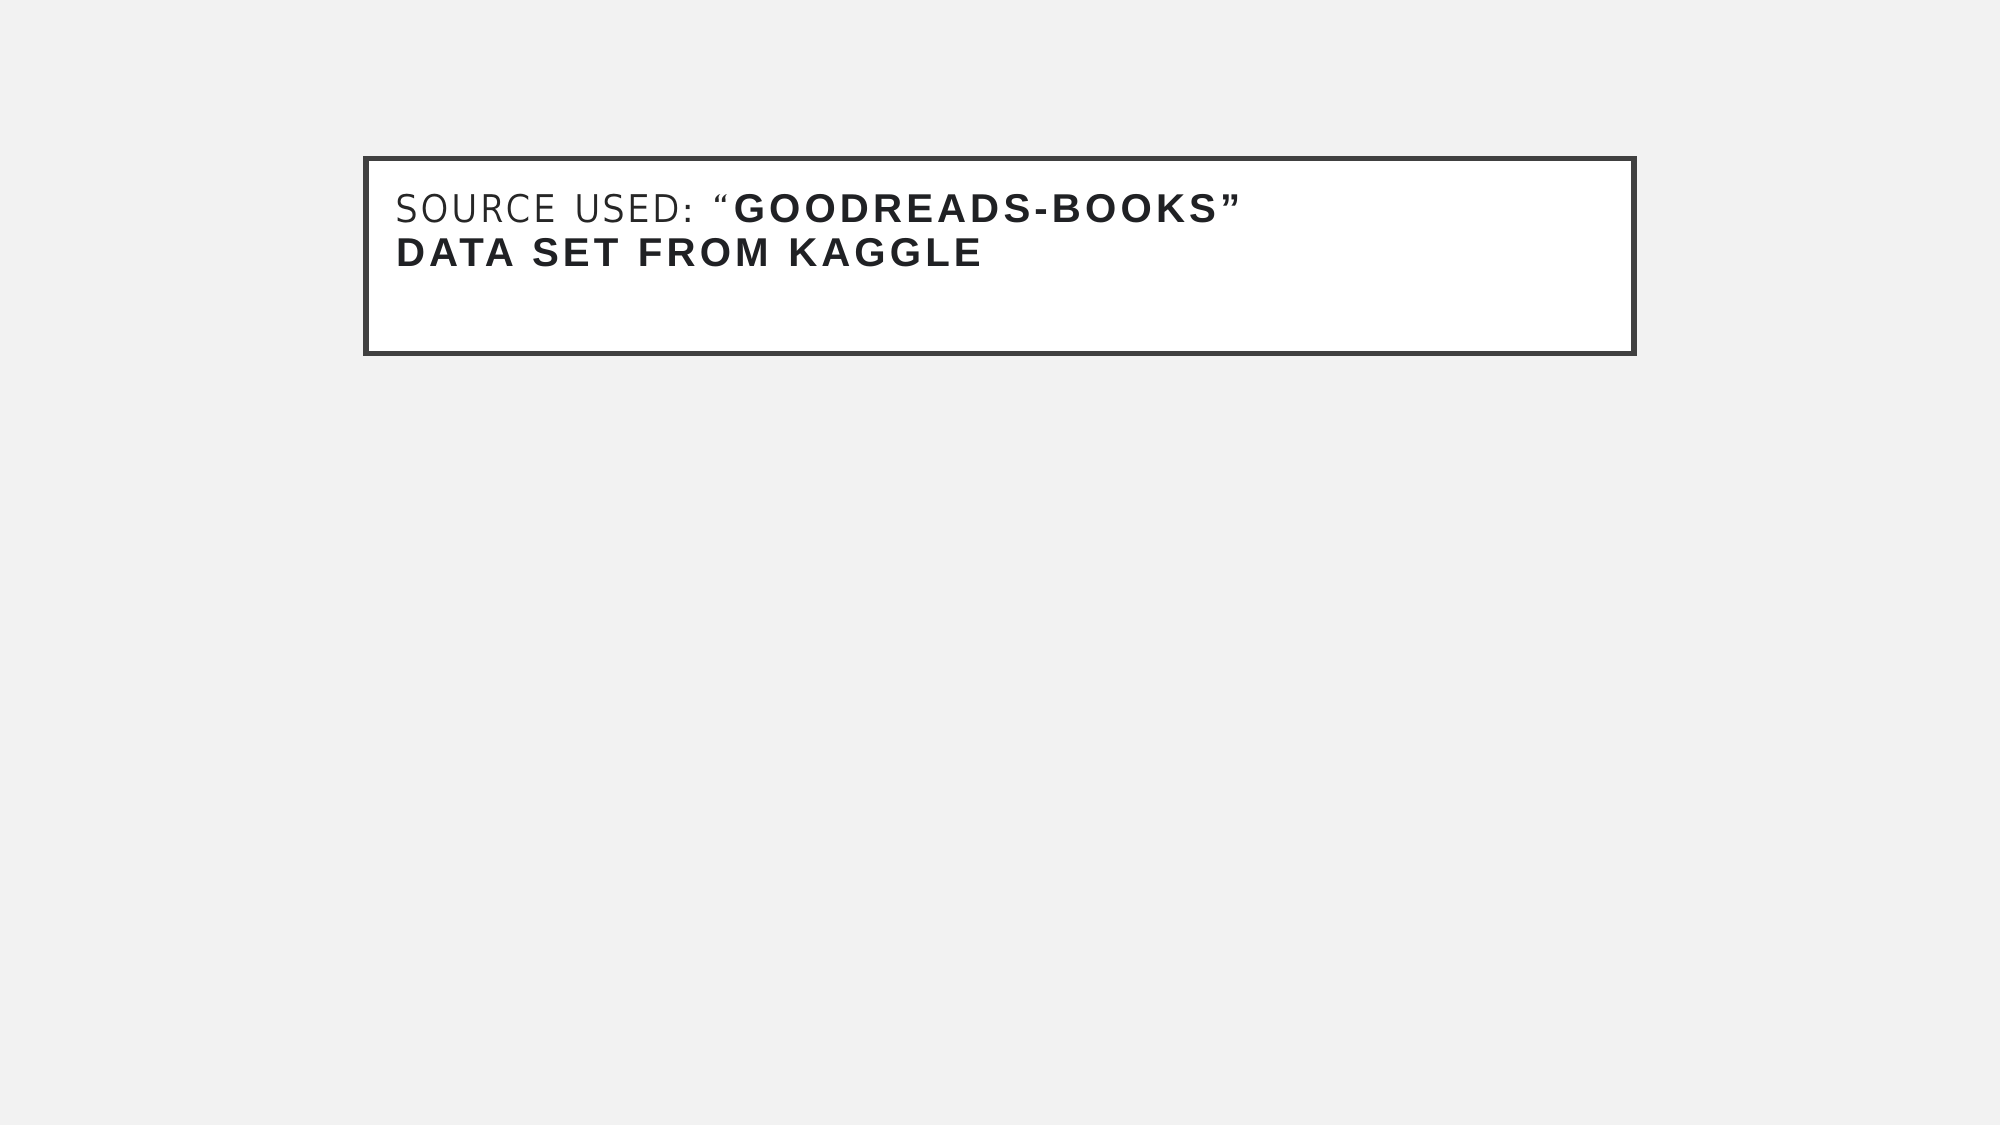

# Source Used: “Goodreads-books” data set from Kaggle